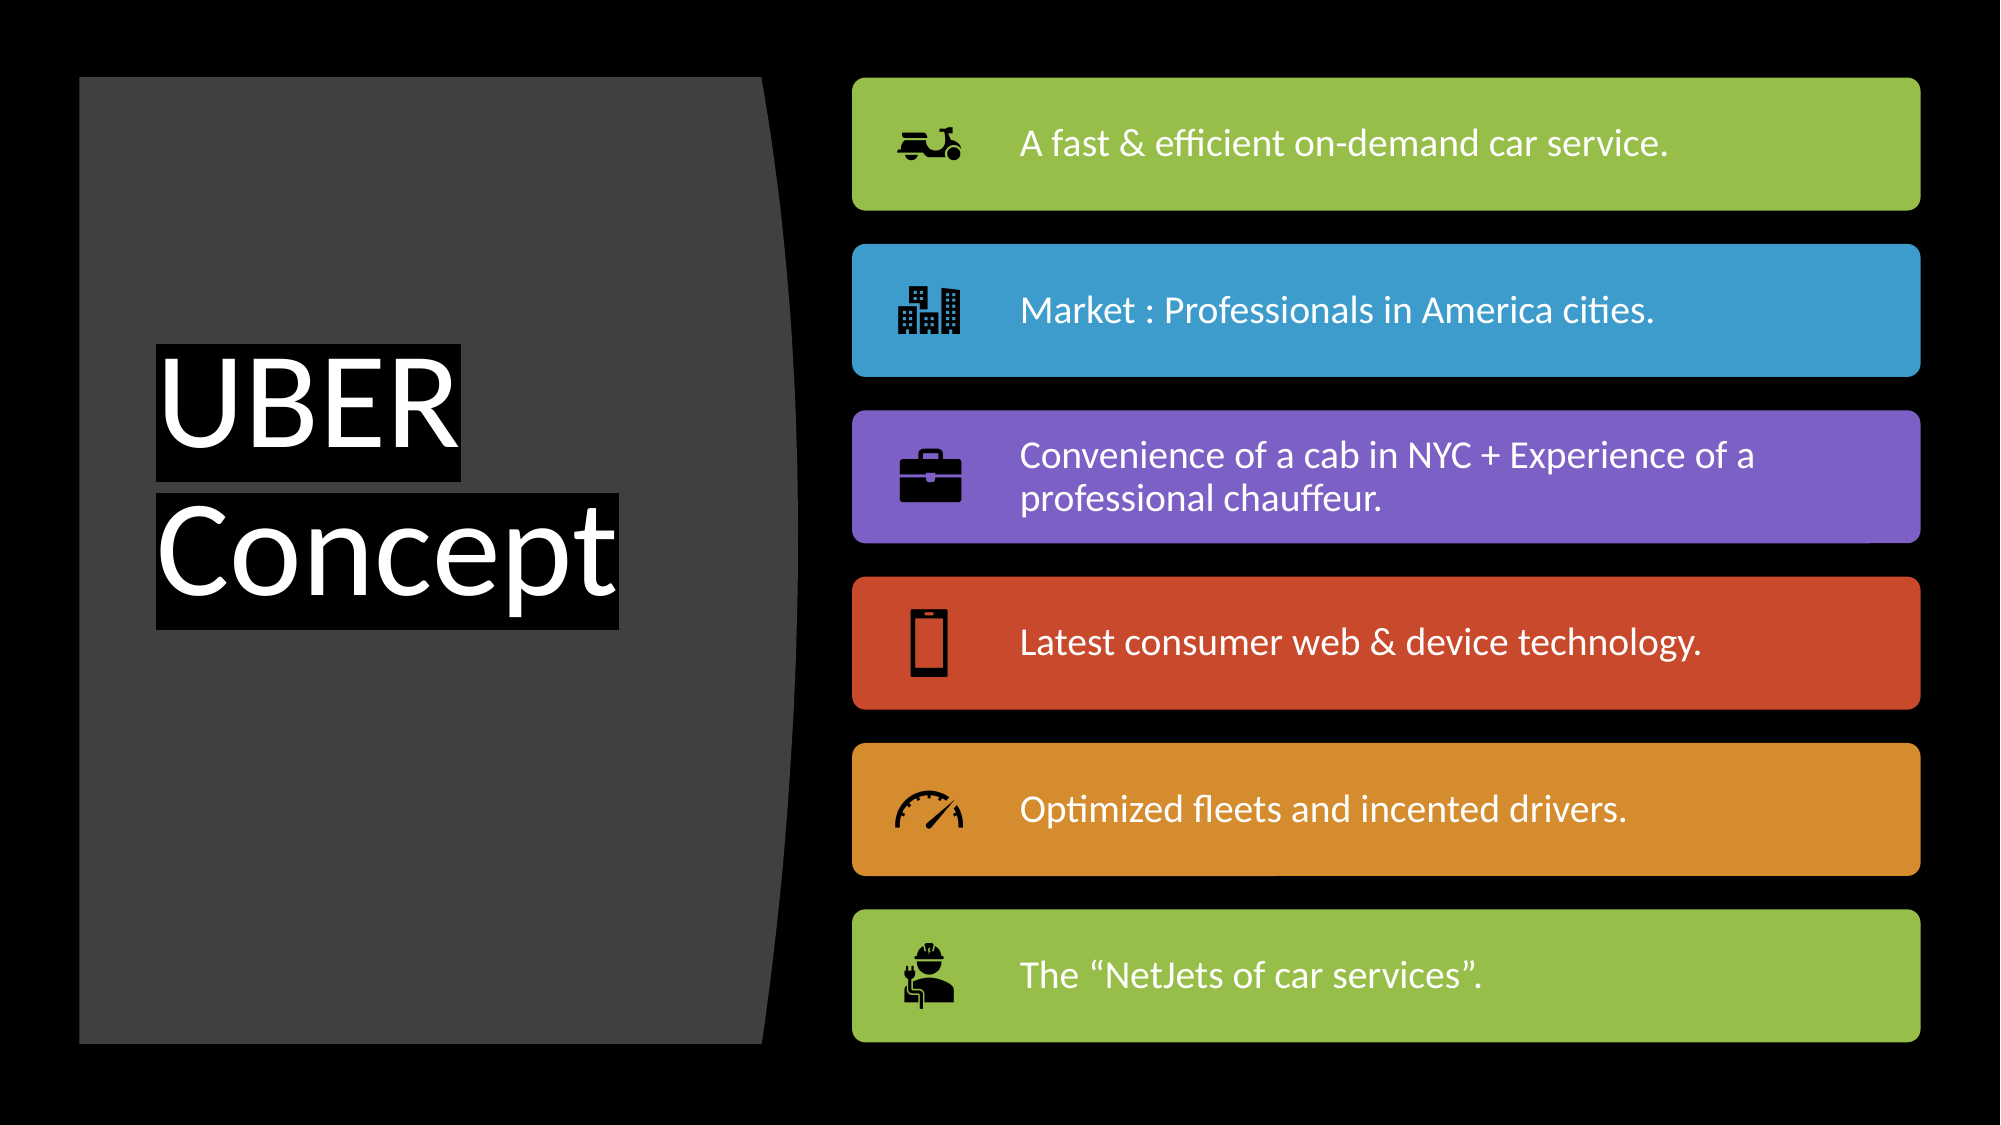

A fast & efficient on-demand car service.
Market : Professionals in America cities.
Convenience of a cab in NYC + Experience of a professional chauffeur.
Latest consumer web & device technology.
Optimized fleets and incented drivers.
The “NetJets of car services”.

# UBER Concept